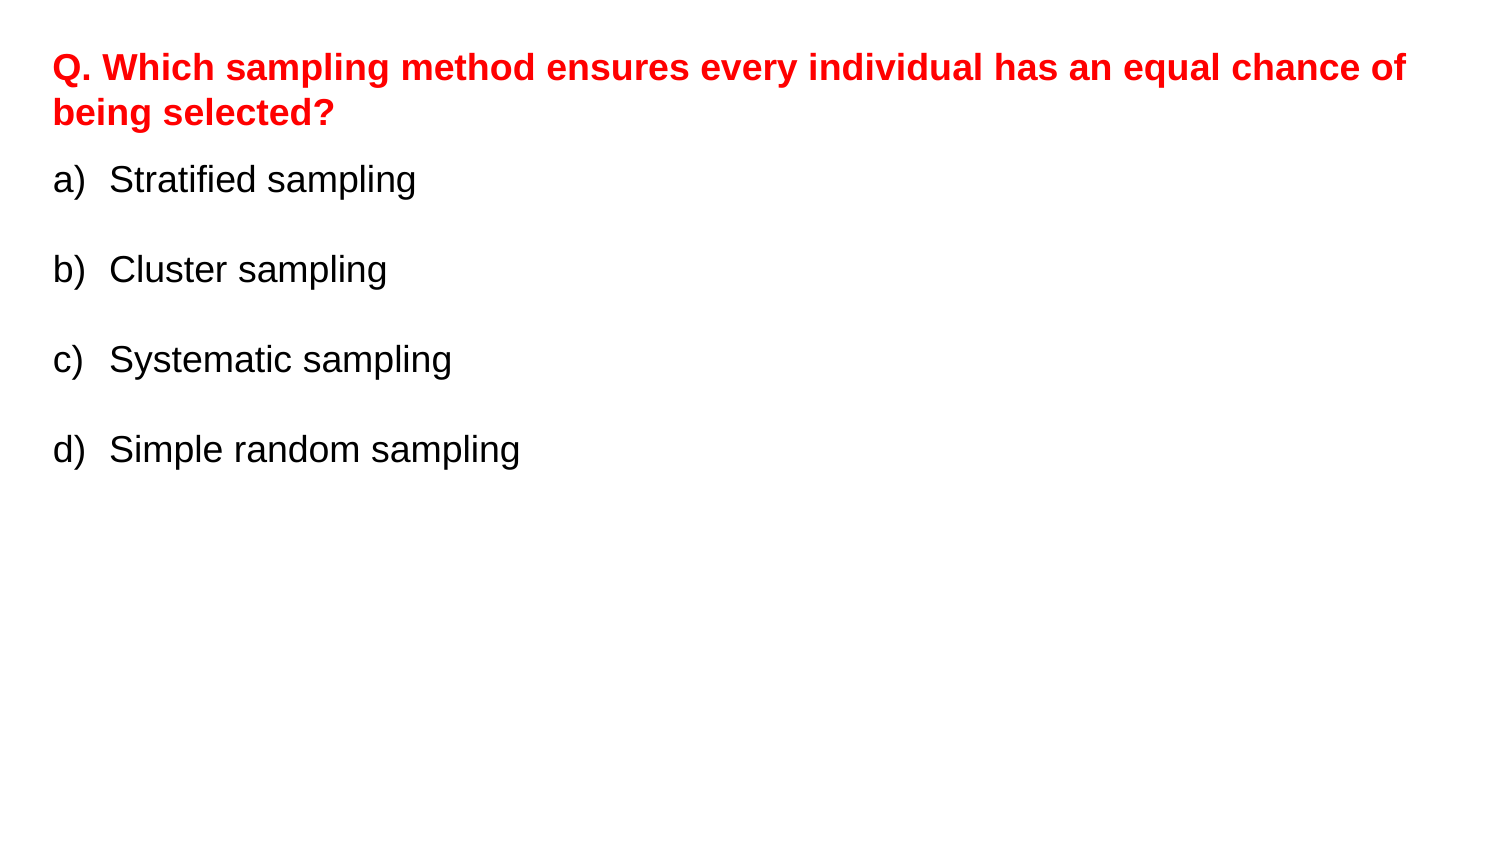

Q. Which sampling method ensures every individual has an equal chance of being selected?
Stratified sampling

Cluster sampling

Systematic sampling

Simple random sampling